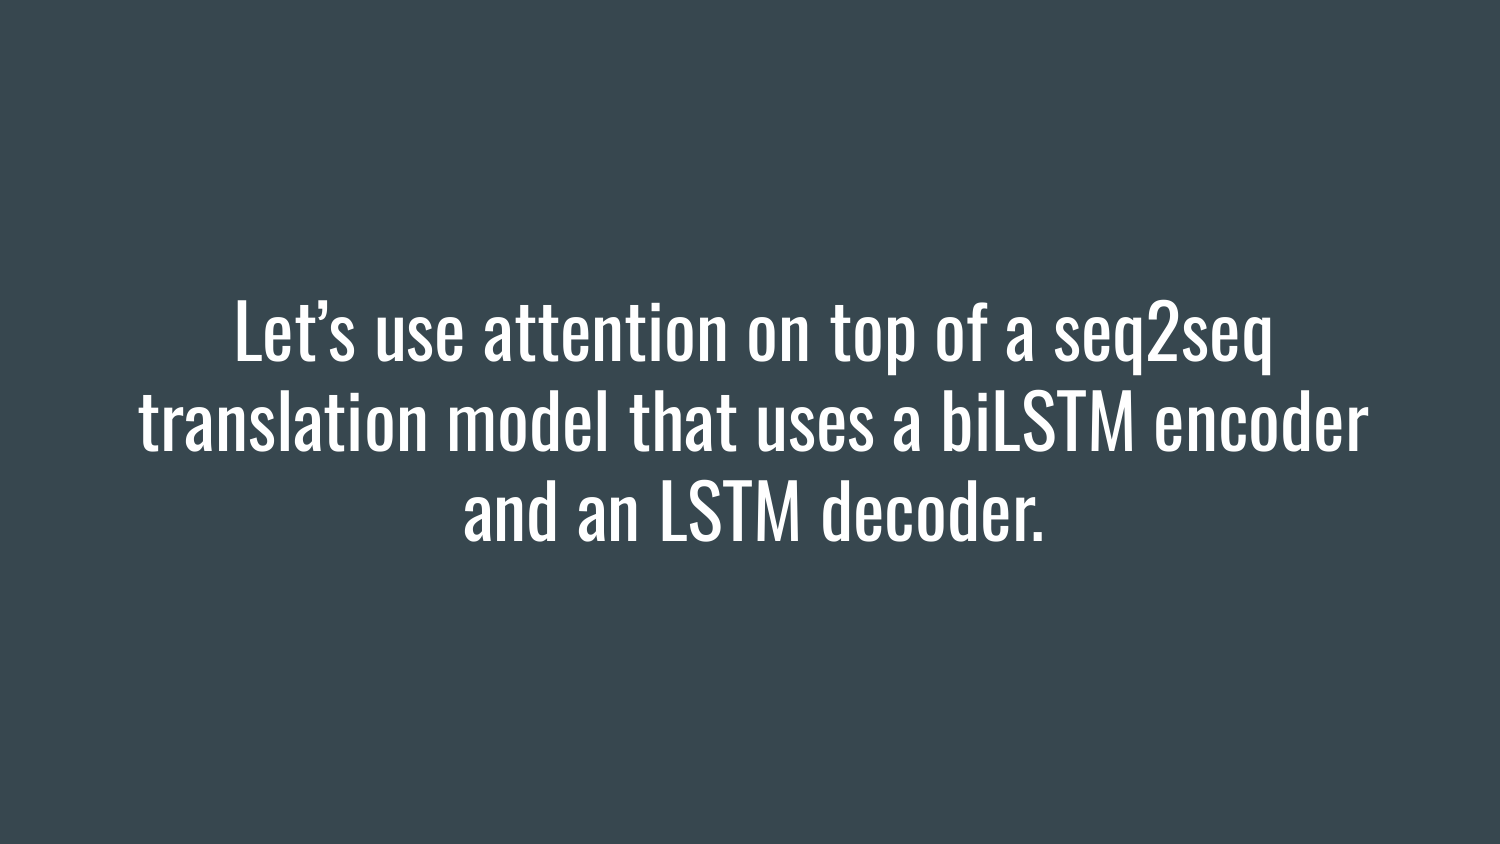

# Let’s use attention on top of a seq2seq translation model that uses a biLSTM encoder and an LSTM decoder.